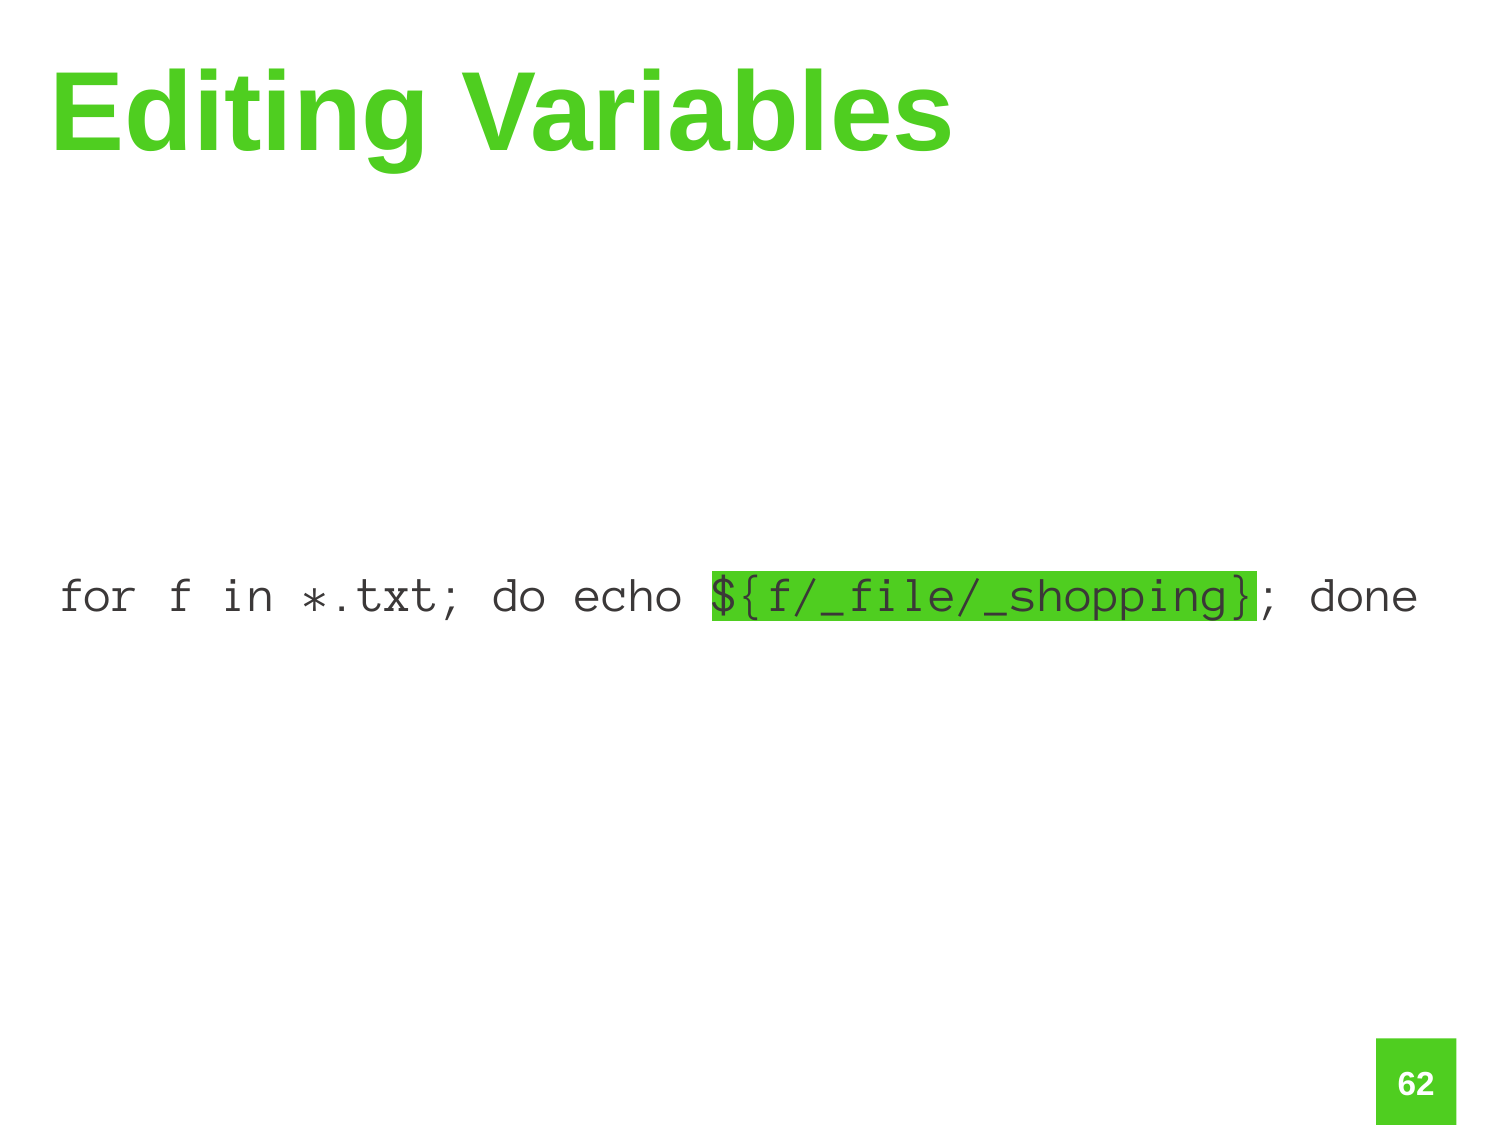

Editing Variables
for f in *.txt; do echo ${f/_file/_shopping}; done
62